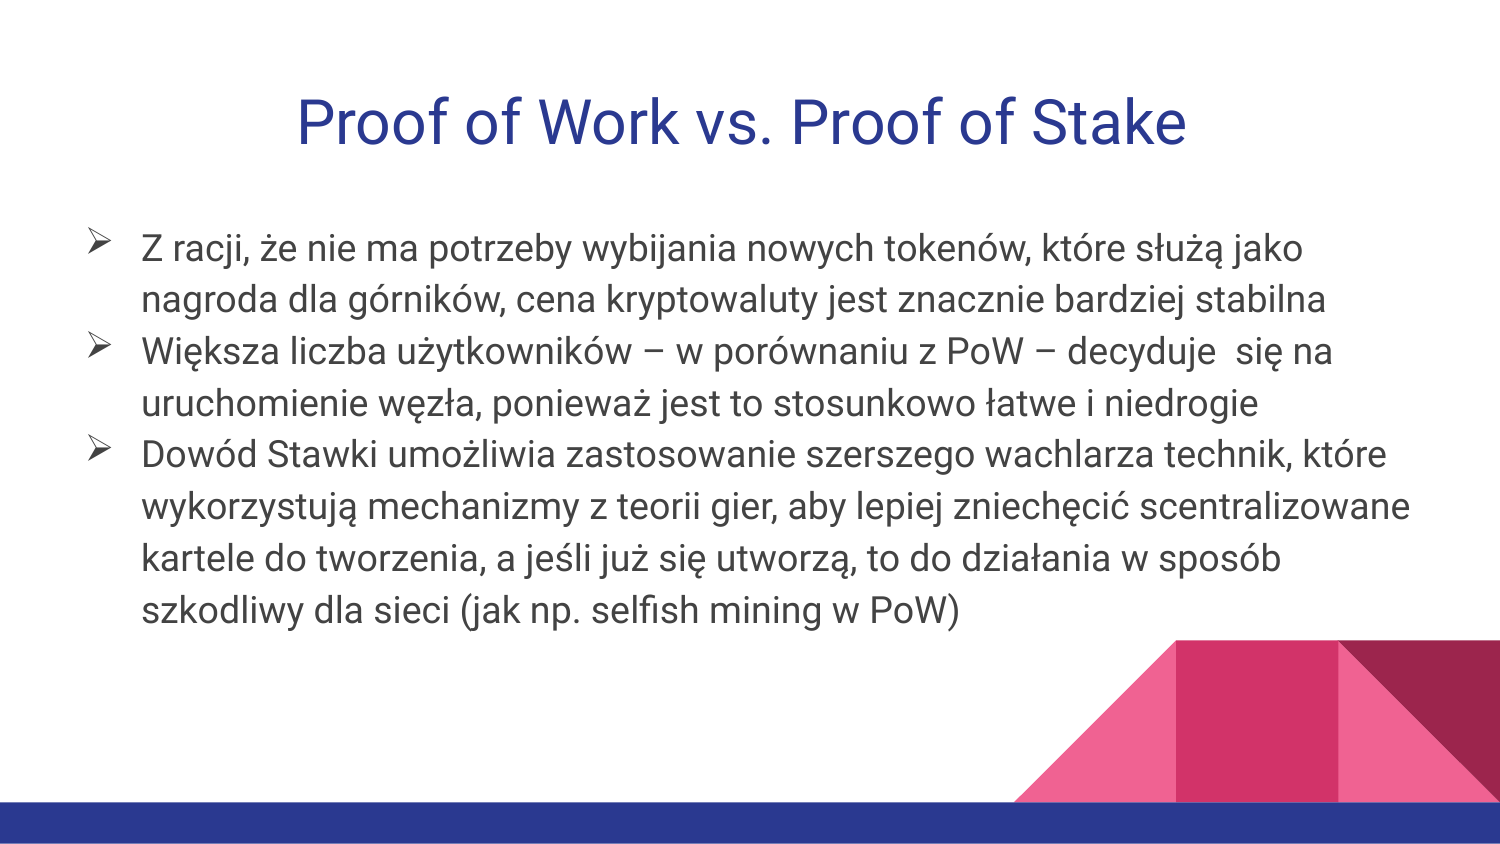

# Proof of Work vs. Proof of Stake
Z racji, że nie ma potrzeby wybijania nowych tokenów, które służą jako nagroda dla górników, cena kryptowaluty jest znacznie bardziej stabilna
Większa liczba użytkowników – w porównaniu z PoW – decyduje  się na uruchomienie węzła, ponieważ jest to stosunkowo łatwe i niedrogie
Dowód Stawki umożliwia zastosowanie szerszego wachlarza technik, które wykorzystują mechanizmy z teorii gier, aby lepiej zniechęcić scentralizowane kartele do tworzenia, a jeśli już się utworzą, to do działania w sposób szkodliwy dla sieci (jak np. selfish mining w PoW)